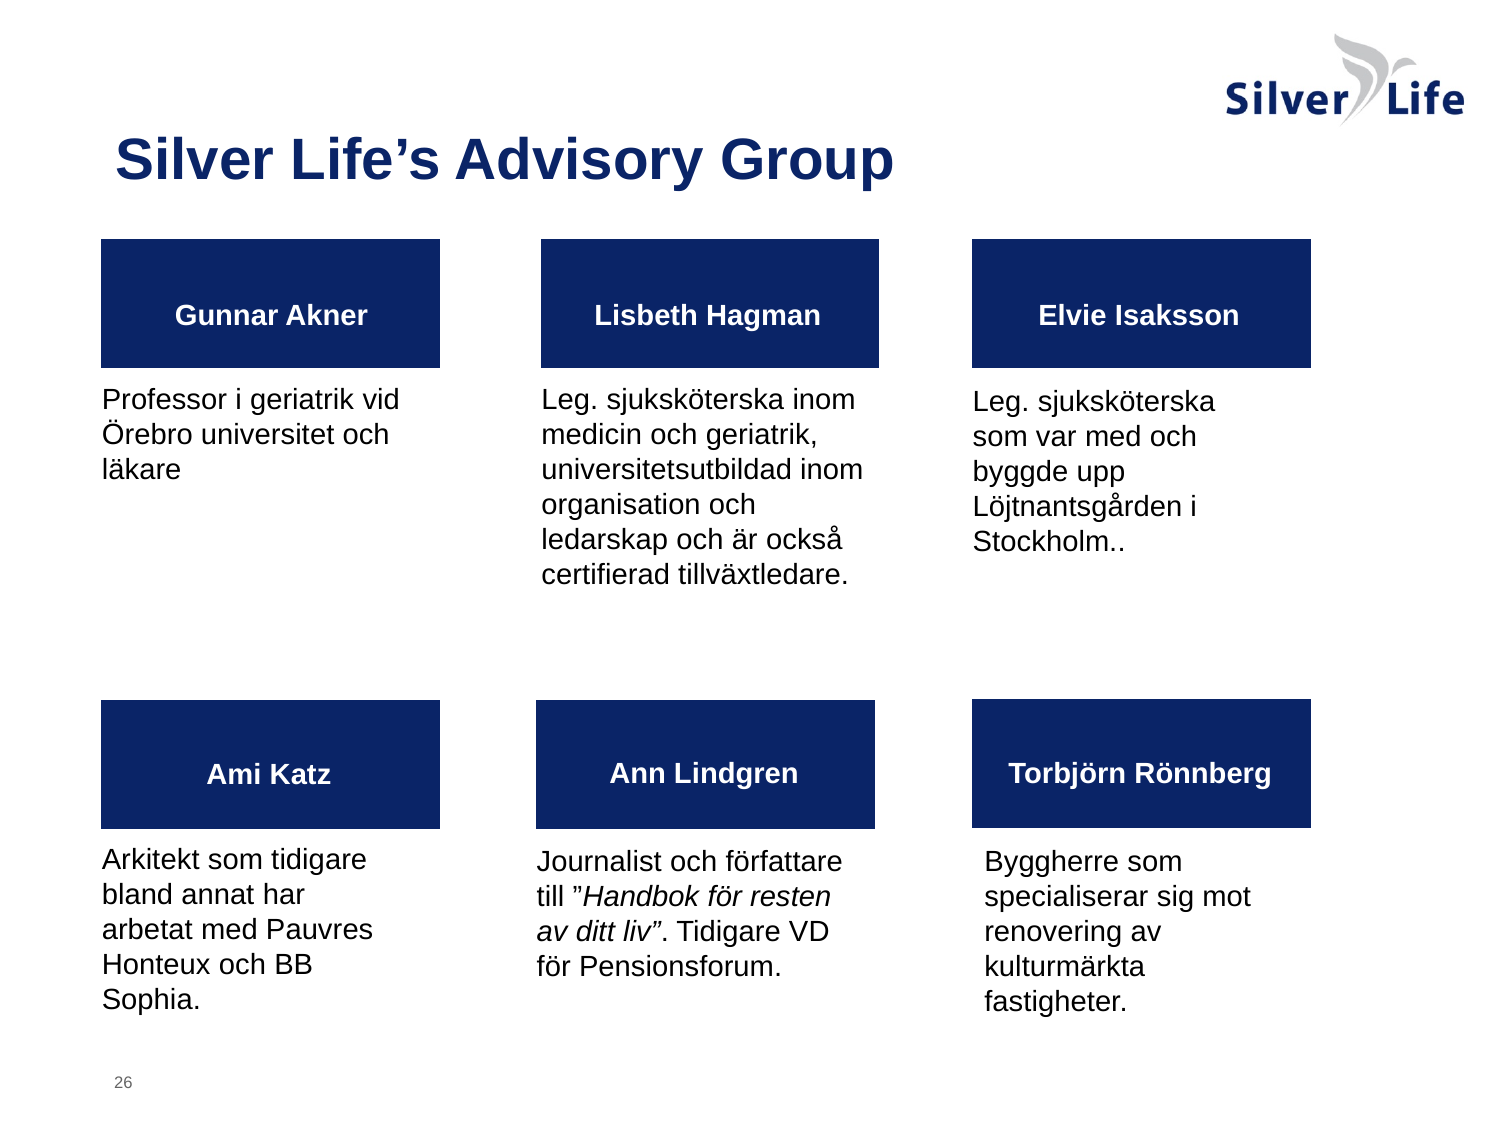

# Silver Life’s Advisory Group

Gunnar Akner
Lisbeth Hagman
Elvie Isaksson
Mats Sundbom
Professor i geriatrik vid Örebro universitet och läkare
Leg. sjuksköterska inom medicin och geriatrik, universitetsutbildad inom organisation och ledarskap och är också certifierad tillväxtledare.
Leg. sjuksköterska som var med och byggde upp Löjtnantsgården i Stockholm..

Torbjörn Rönnberg
Ann Lindgren
Ami Katz
Arkitekt som tidigare bland annat har arbetat med Pauvres Honteux och BB Sophia.
Byggherre som specialiserar sig mot renovering av kulturmärkta fastigheter.
Journalist och författare till ”Handbok för resten av ditt liv”. Tidigare VD för Pensionsforum.
26